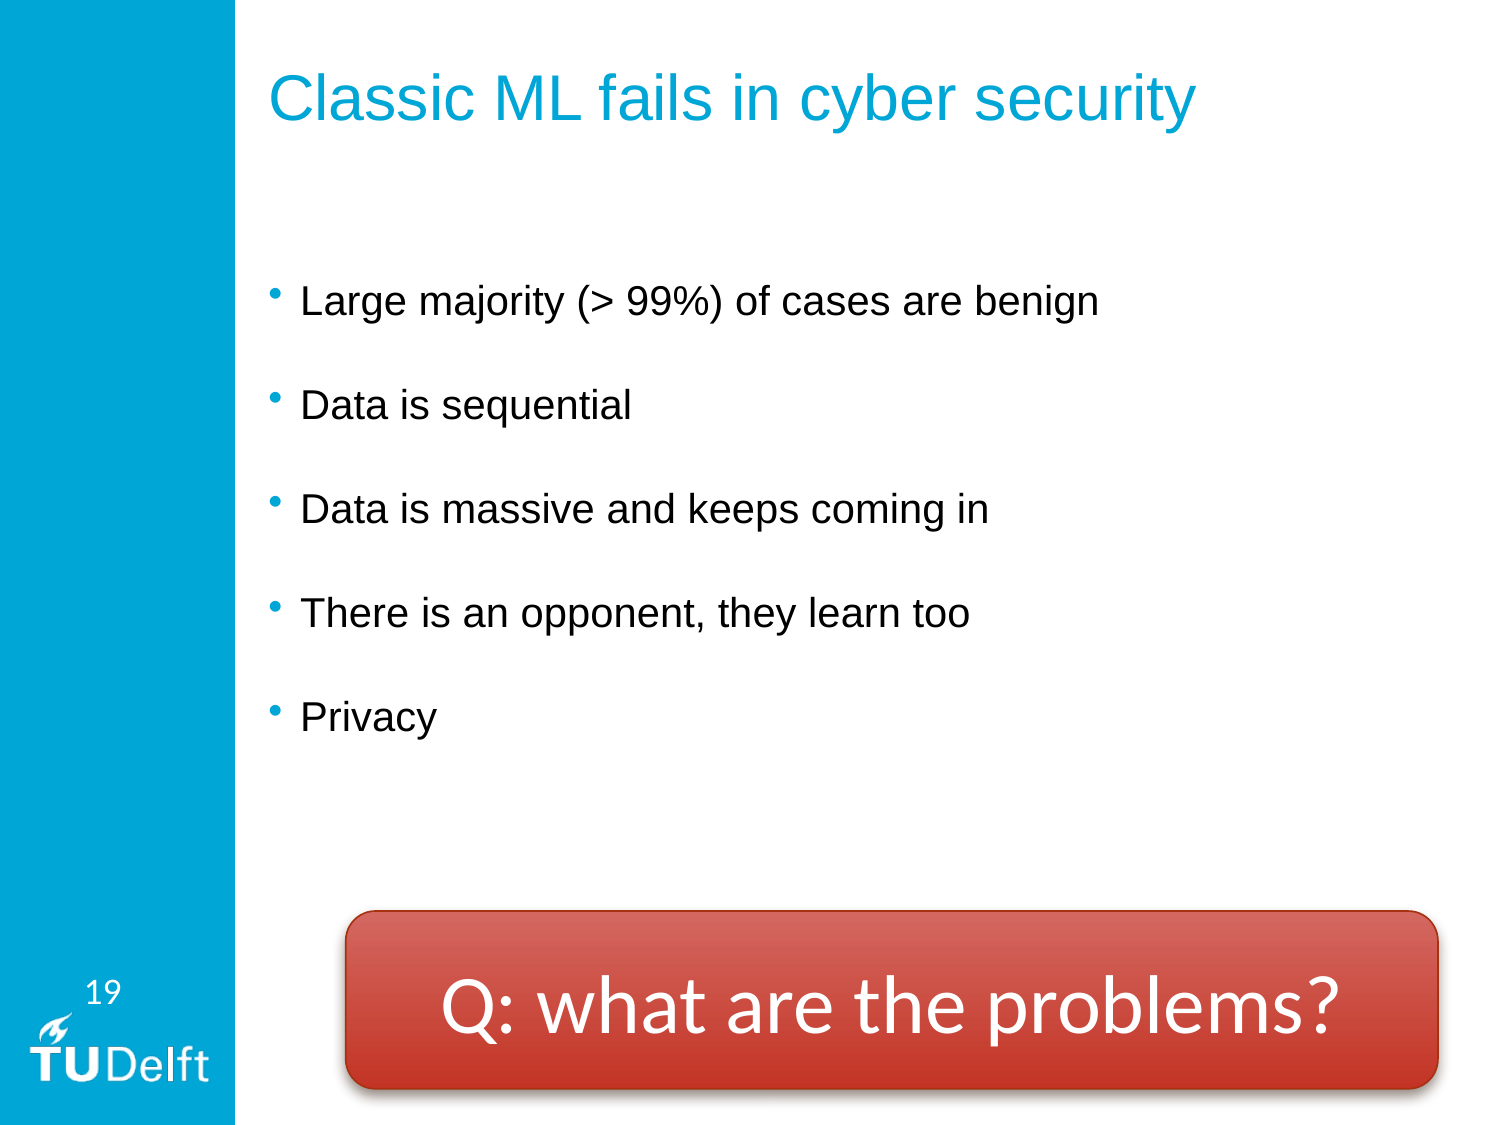

# Classic ML fails in cyber security
Large majority (> 99%) of cases are benign

Data is sequential

Data is massive and keeps coming in

There is an opponent, they learn too

Privacy

Q: what are the problems?